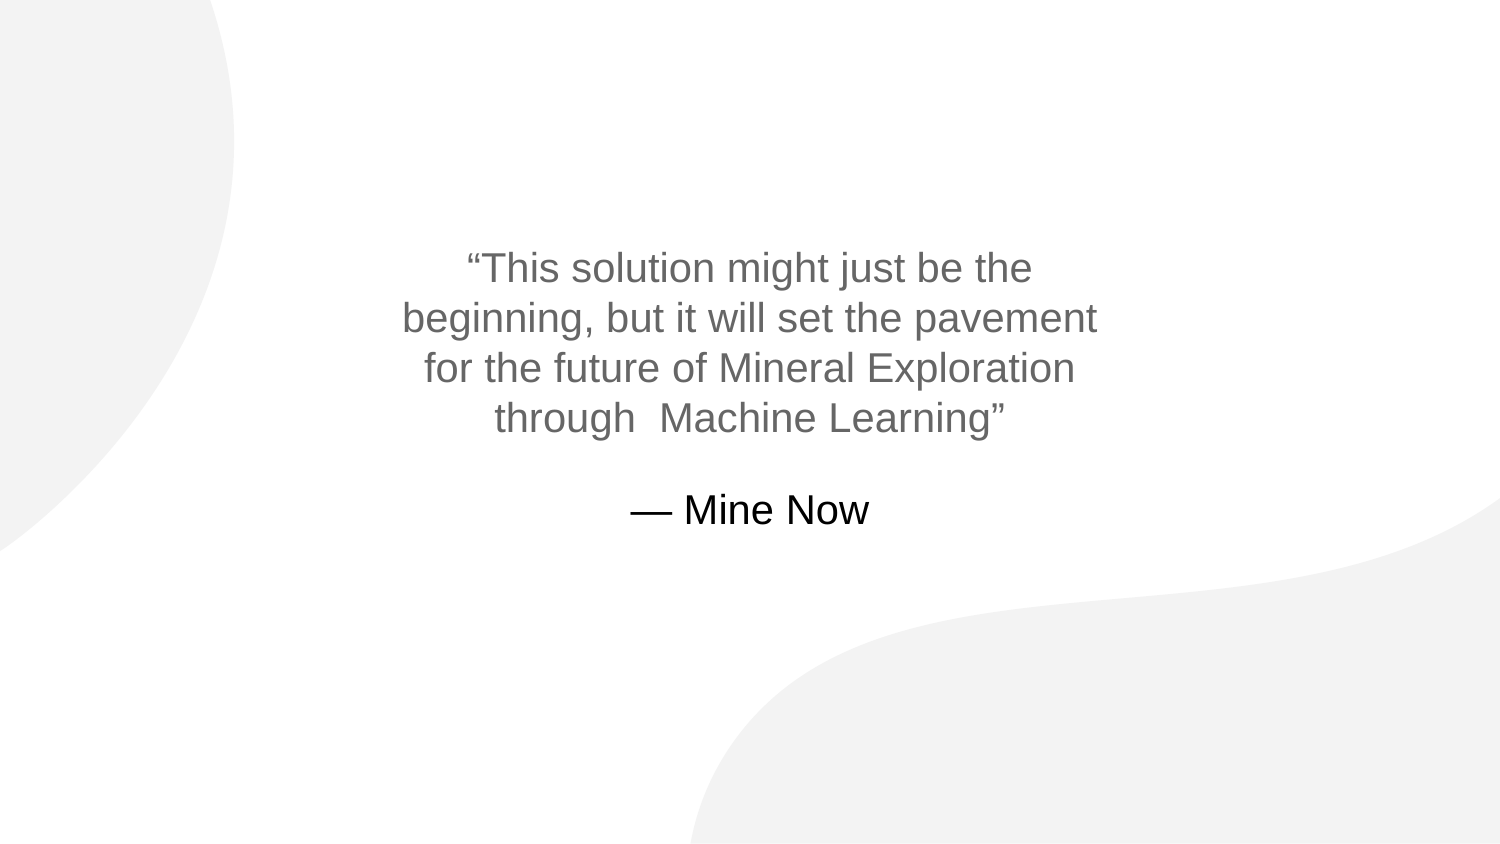

“This solution might just be the beginning, but it will set the pavement for the future of Mineral Exploration through  Machine Learning”
# — Mine Now